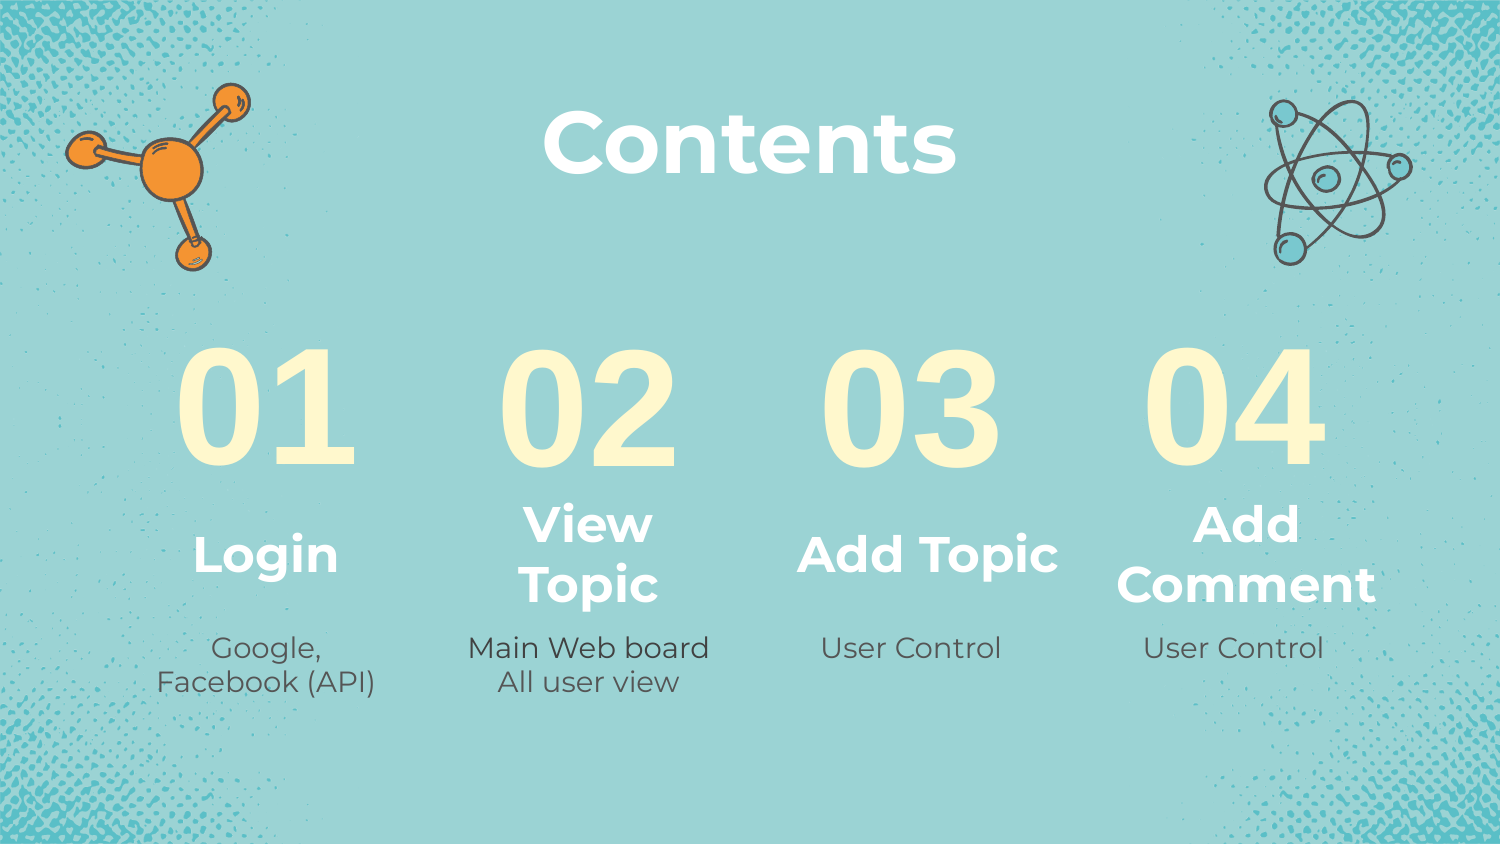

# Contents
01
04
03
02
Login
View Topic
Add Topic
Add Comment
Google, Facebook (API)
Main Web board
All user view

User Control
User Control